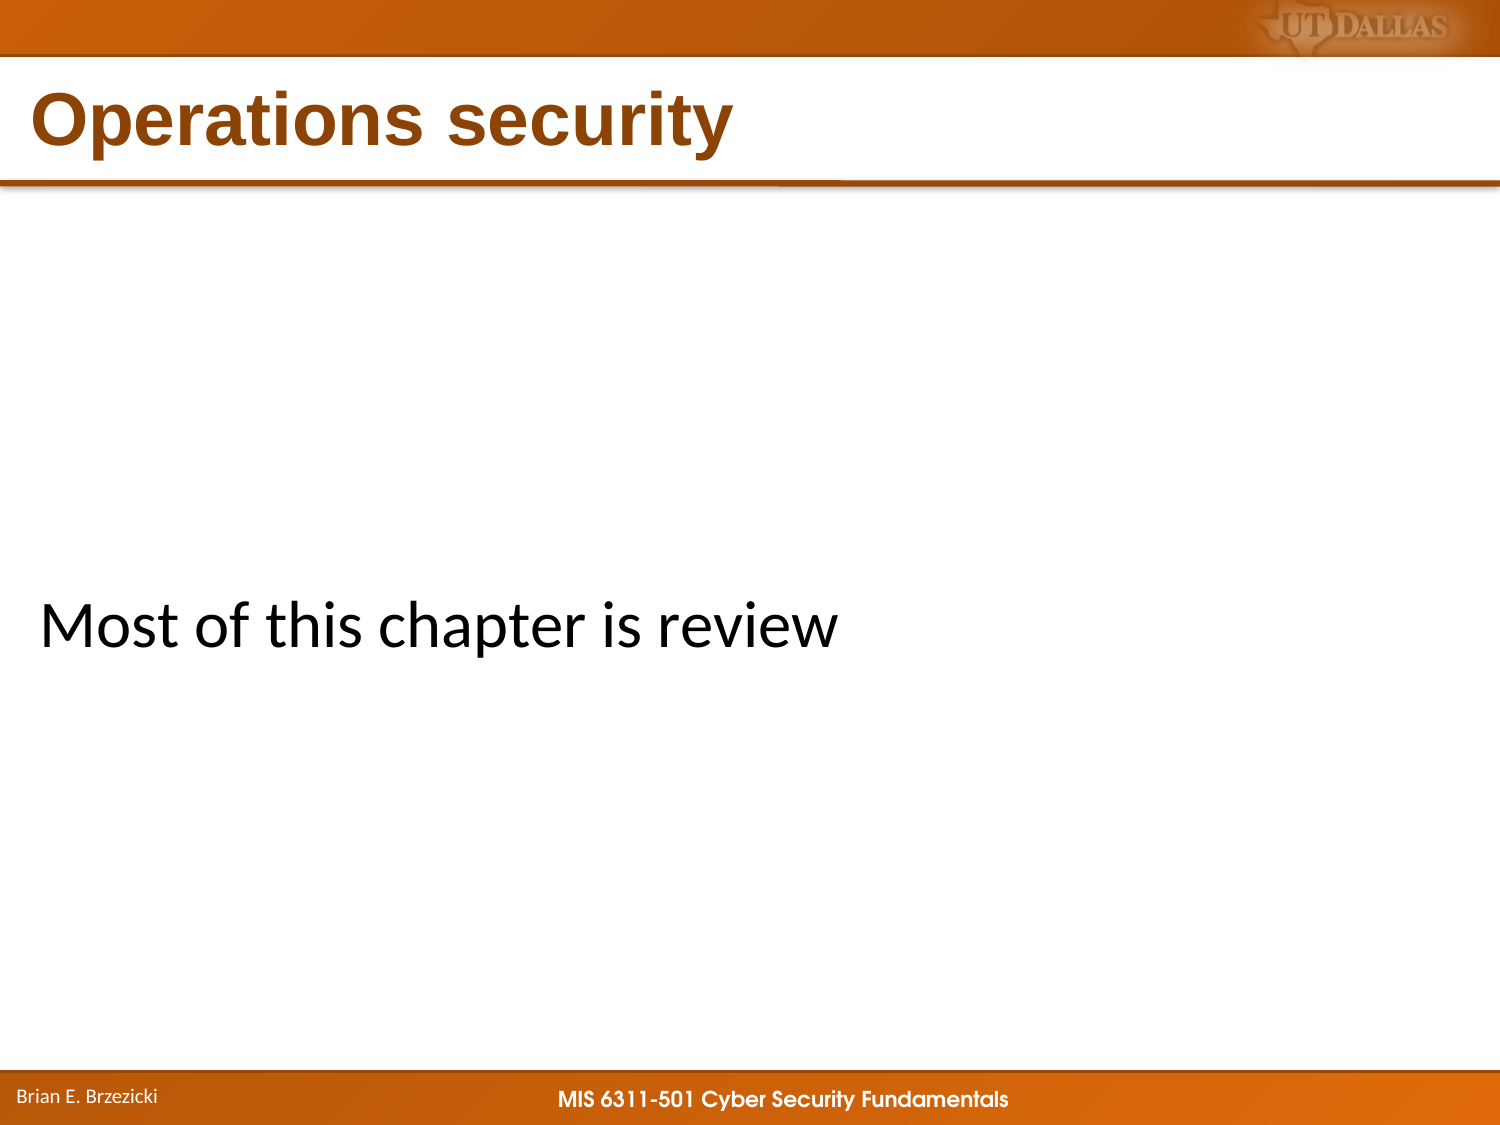

# Operations security

Most of this chapter is review
Brian E. Brzezicki